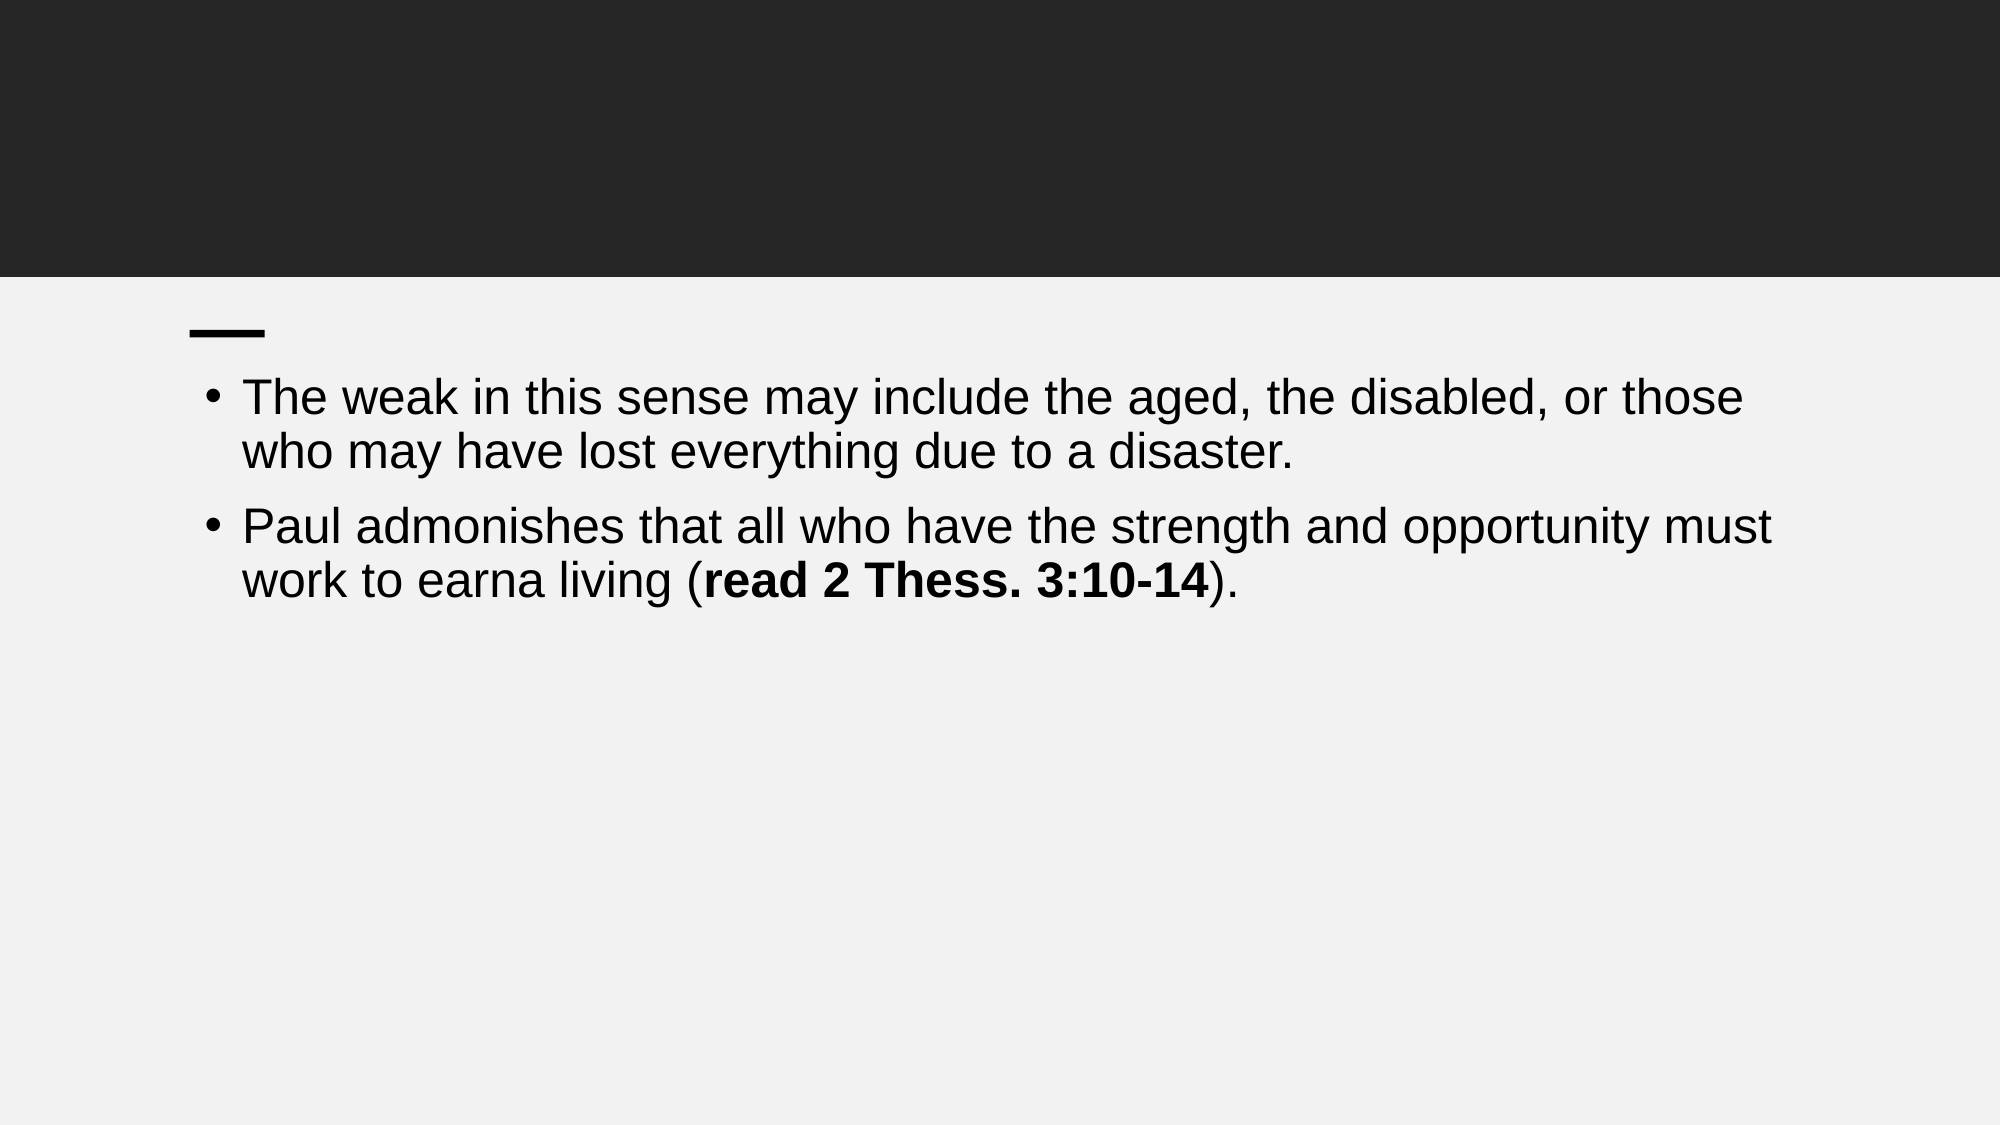

The weak in this sense may include the aged, the disabled, or those who may have lost everything due to a disaster.
Paul admonishes that all who have the strength and opportunity must work to earna living (read 2 Thess. 3:10-14).